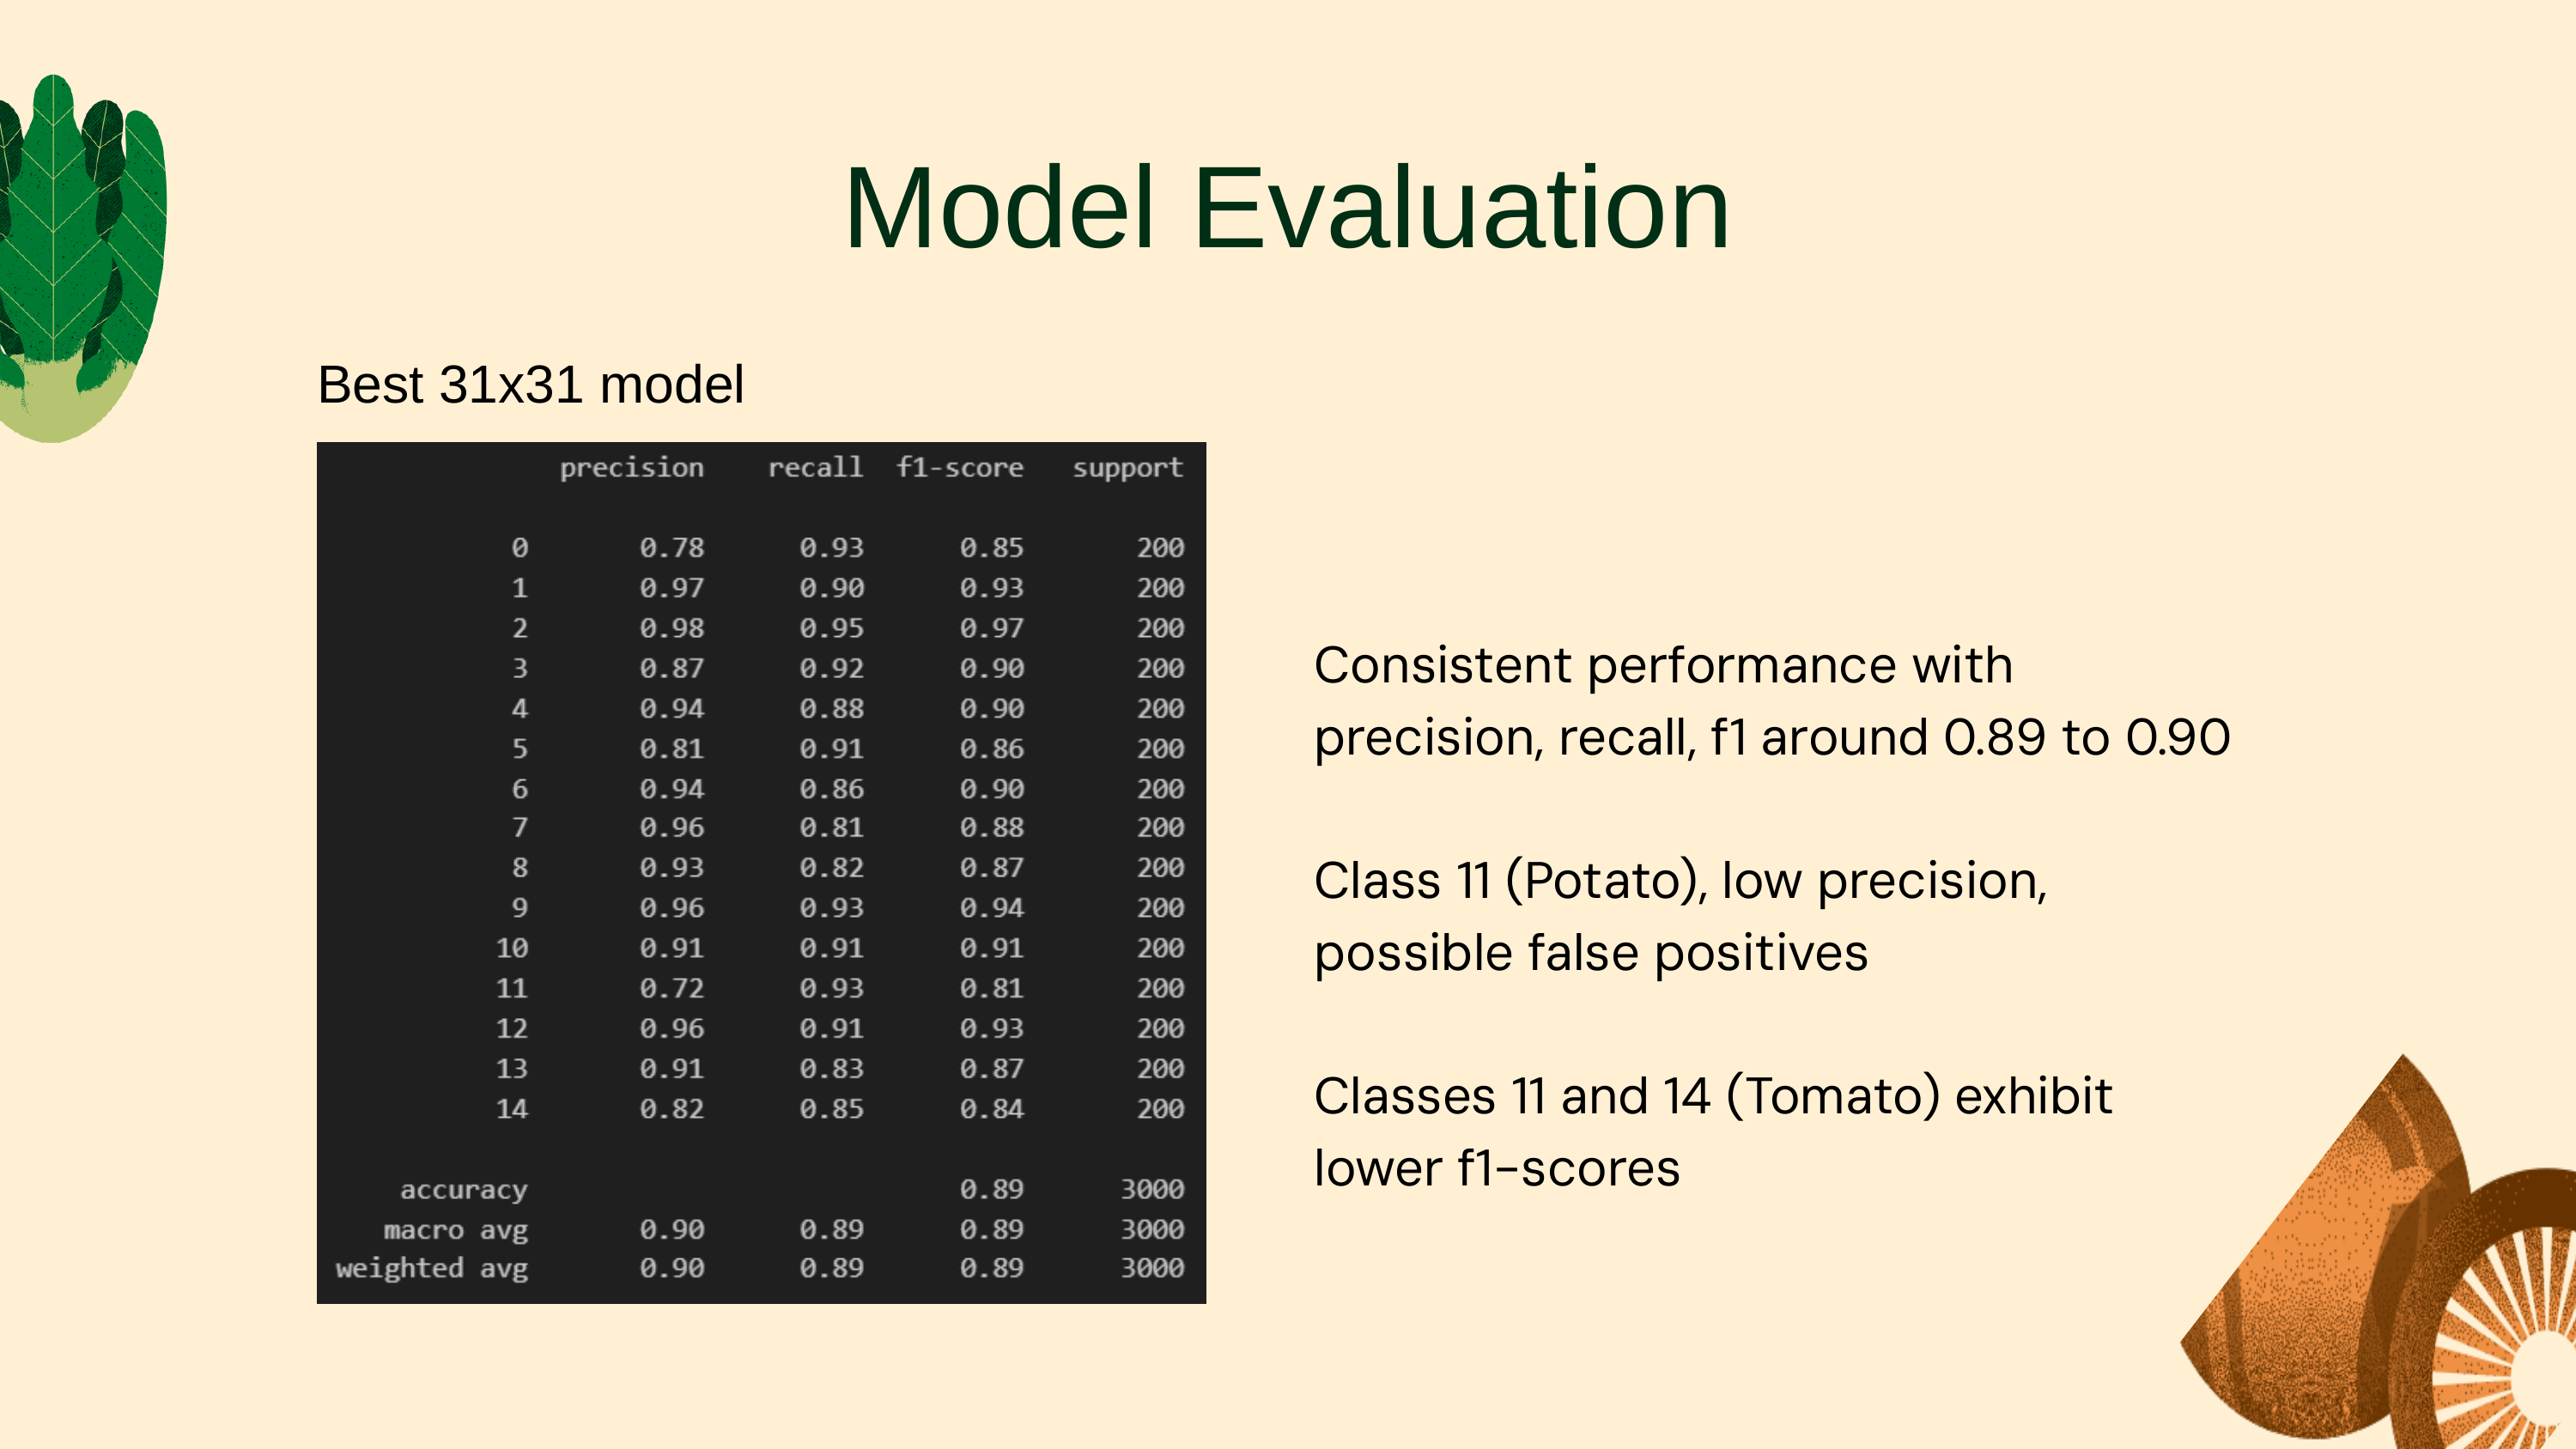

Model Evaluation
Best 31x31 model

Consistent performance with precision, recall, f1 around 0.89 to 0.90

Class 11 (Potato), low precision, possible false positives

Classes 11 and 14 (Tomato) exhibit lower f1-scores